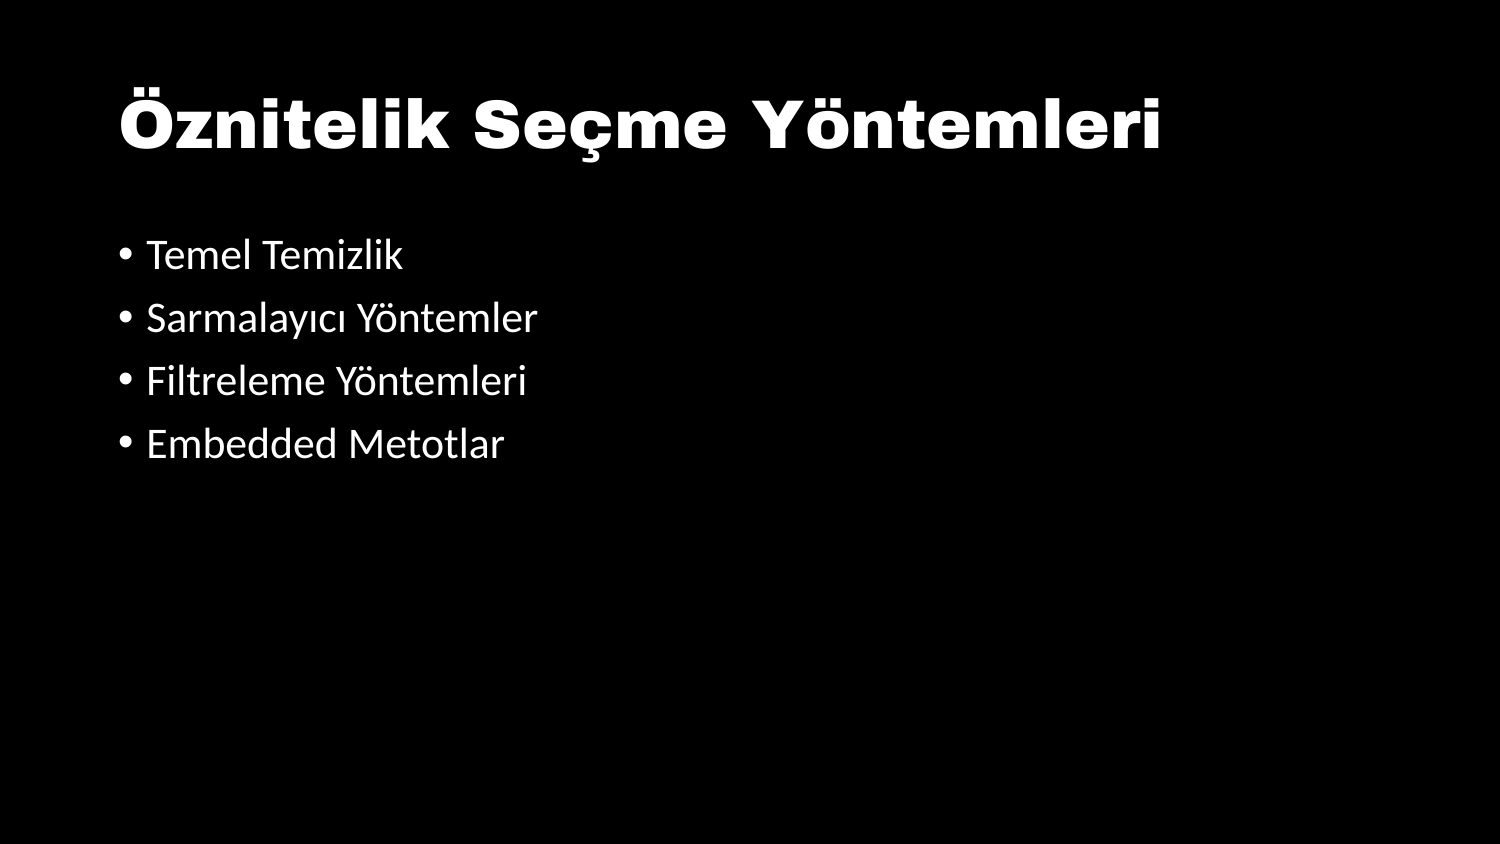

# Öznitelik Seçme Yöntemleri
Temel Temizlik
Sarmalayıcı Yöntemler
Filtreleme Yöntemleri
Embedded Metotlar